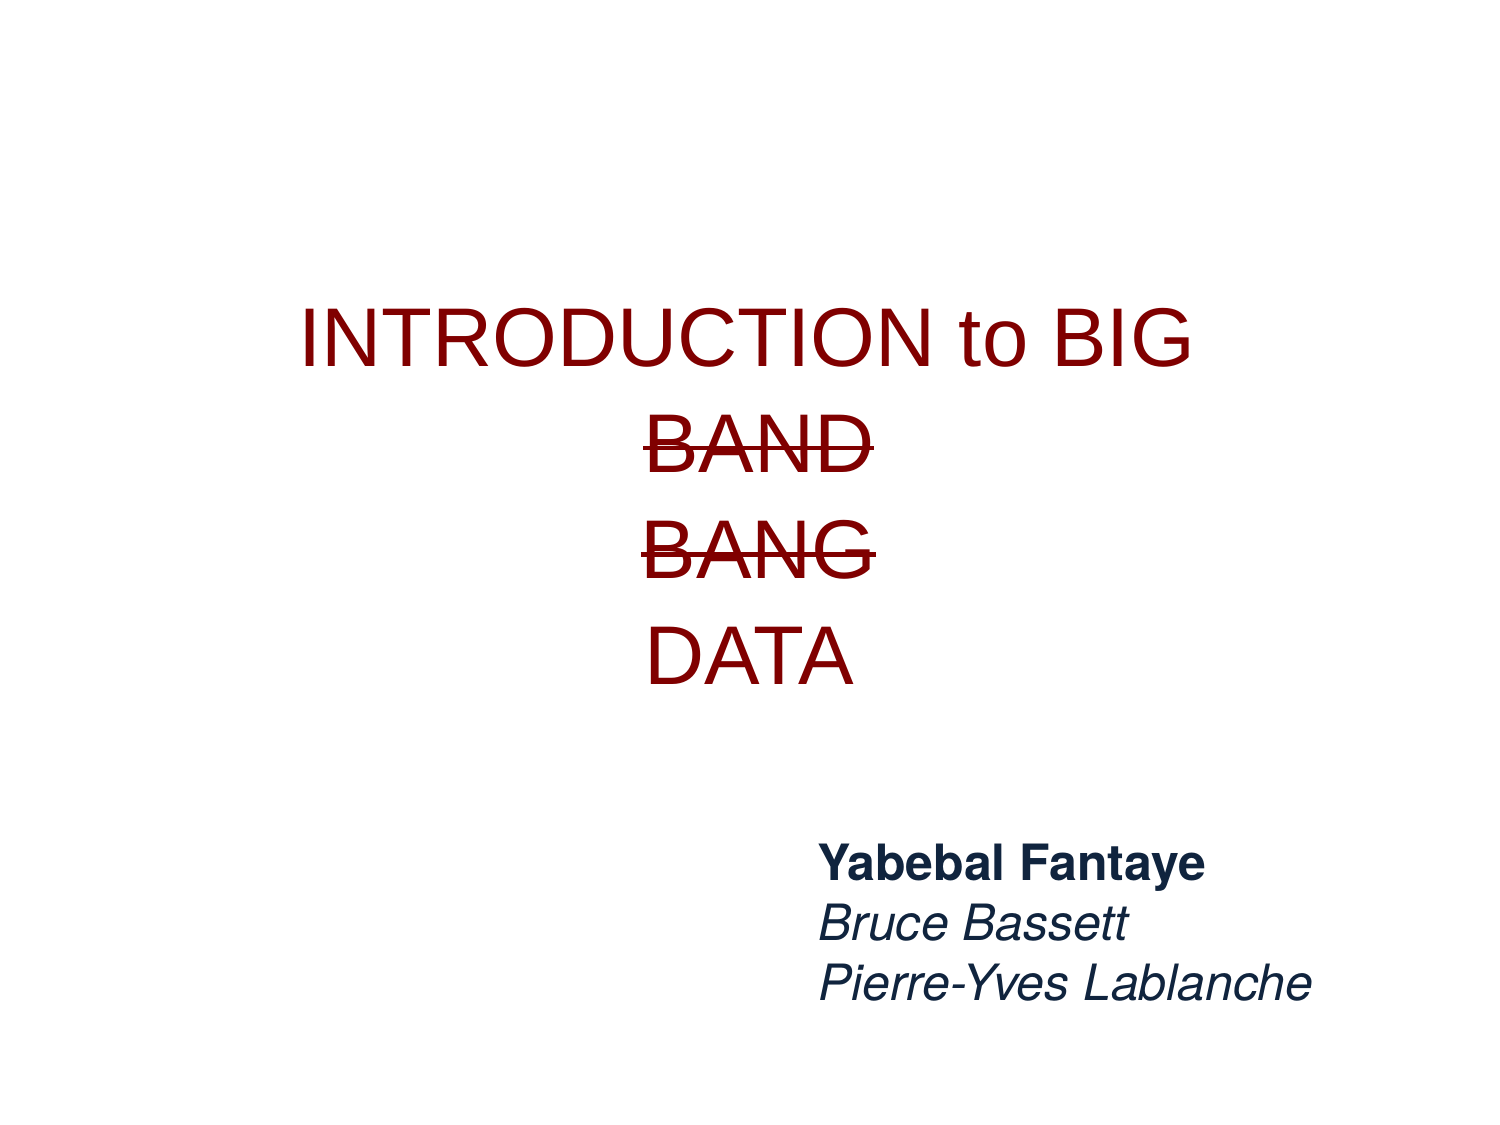

INTRODUCTION to BIG
BAND
BANG
DATA
# Yabebal Fantaye Bruce Bassett Pierre-Yves Lablanche